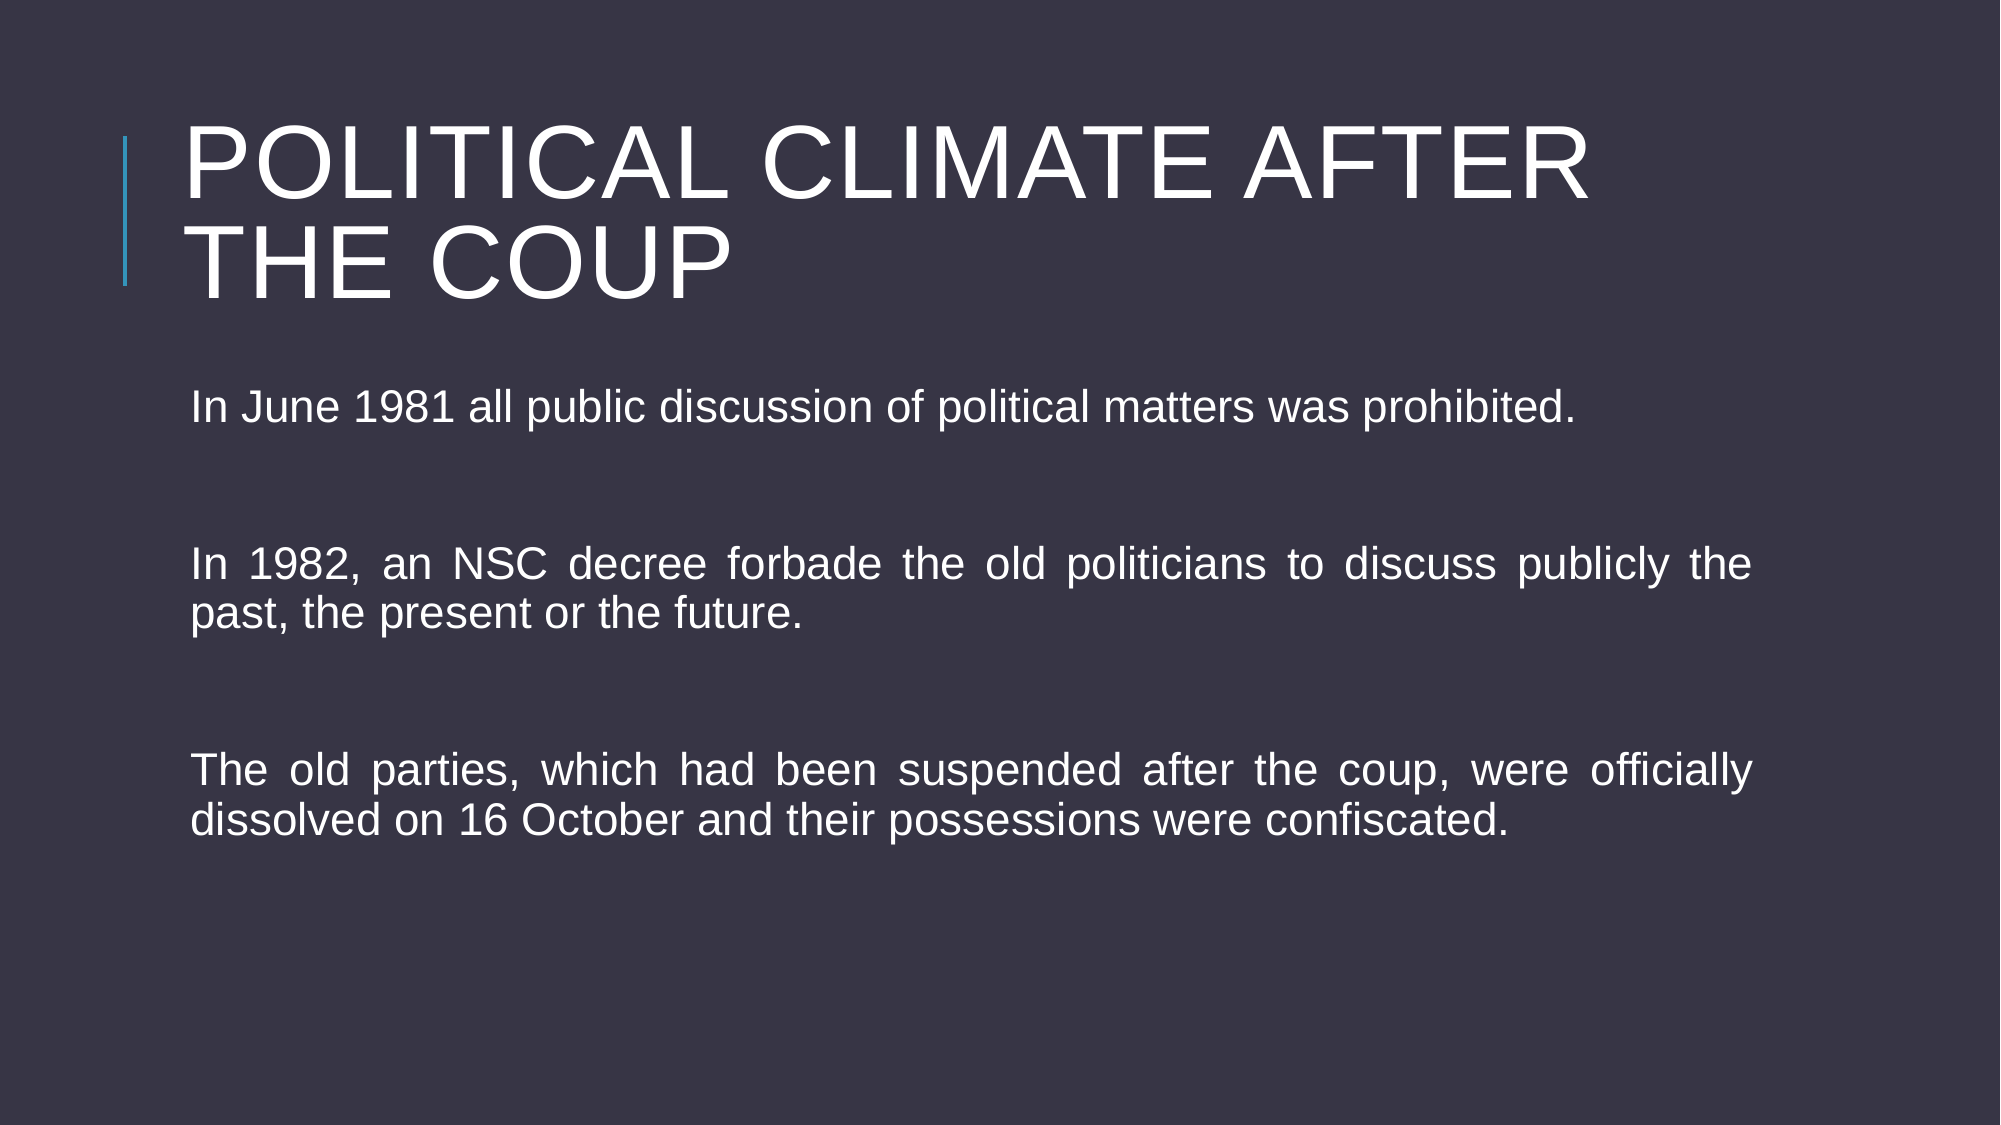

# POLITICAL CLIMATE AFTER THE COUP
In June 1981 all public discussion of political matters was prohibited.

In 1982, an NSC decree forbade the old politicians to discuss publicly the past, the present or the future.

The old parties, which had been suspended after the coup, were officially dissolved on 16 October and their possessions were confiscated.